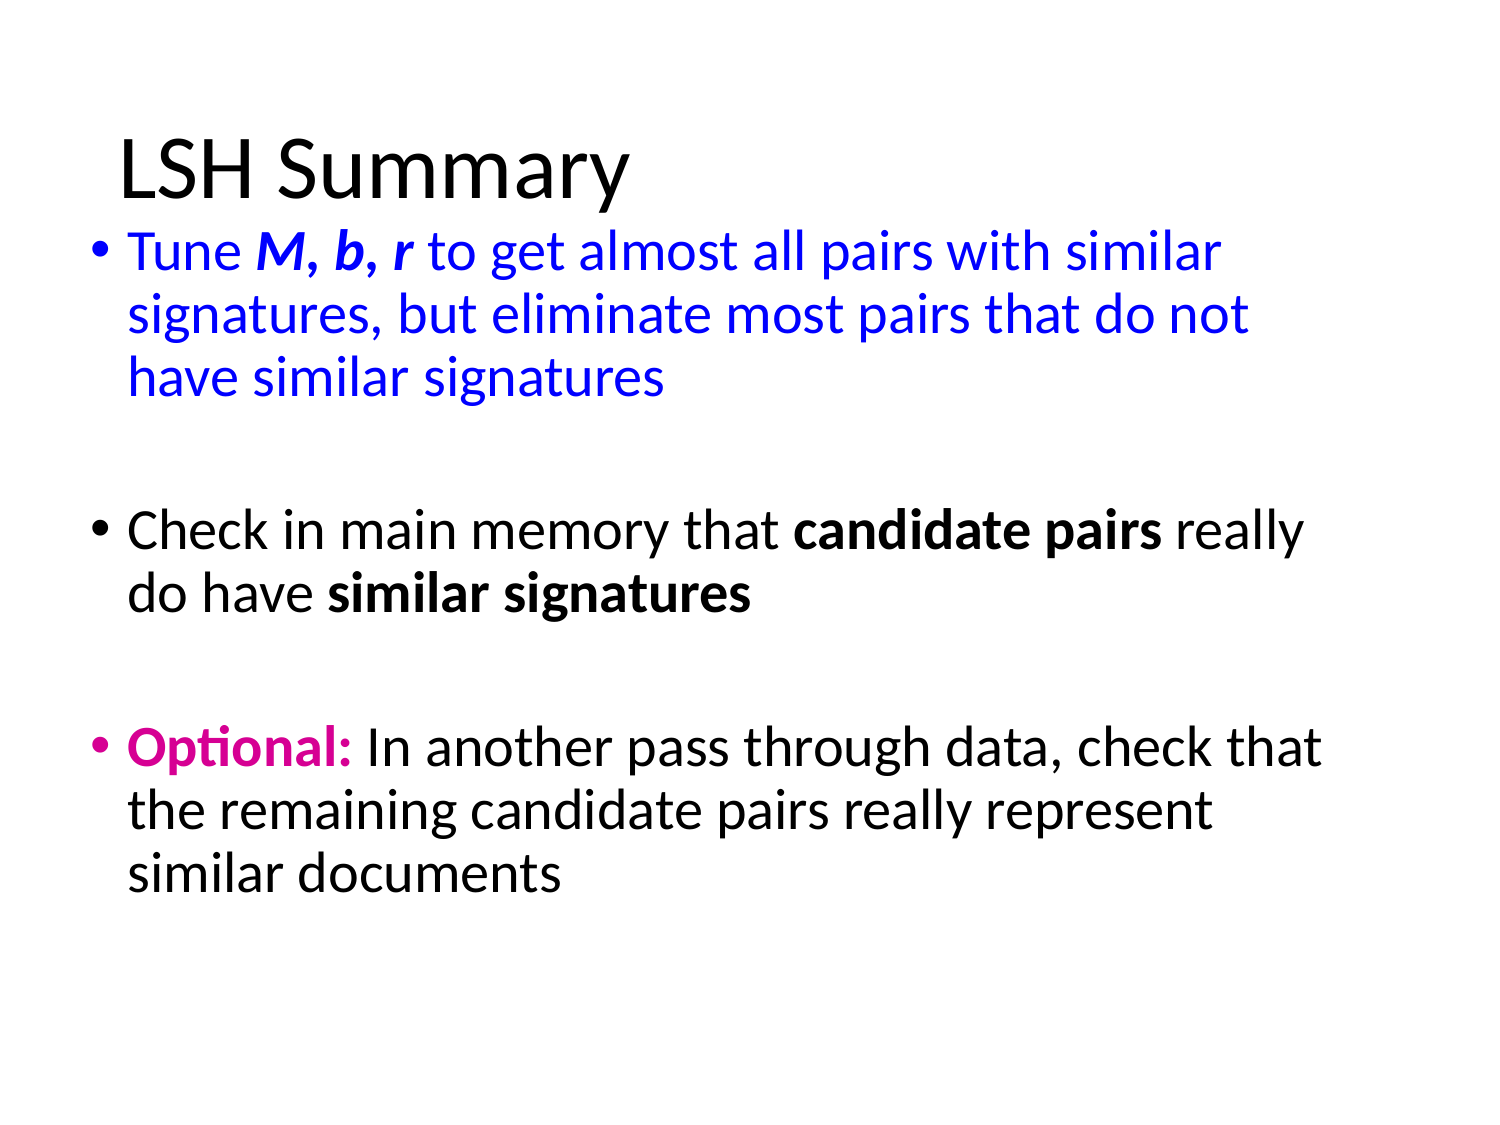

# LSH Summary
Tune M, b, r to get almost all pairs with similar signatures, but eliminate most pairs that do not have similar signatures

Check in main memory that candidate pairs really do have similar signatures

Optional: In another pass through data, check that the remaining candidate pairs really represent similar documents